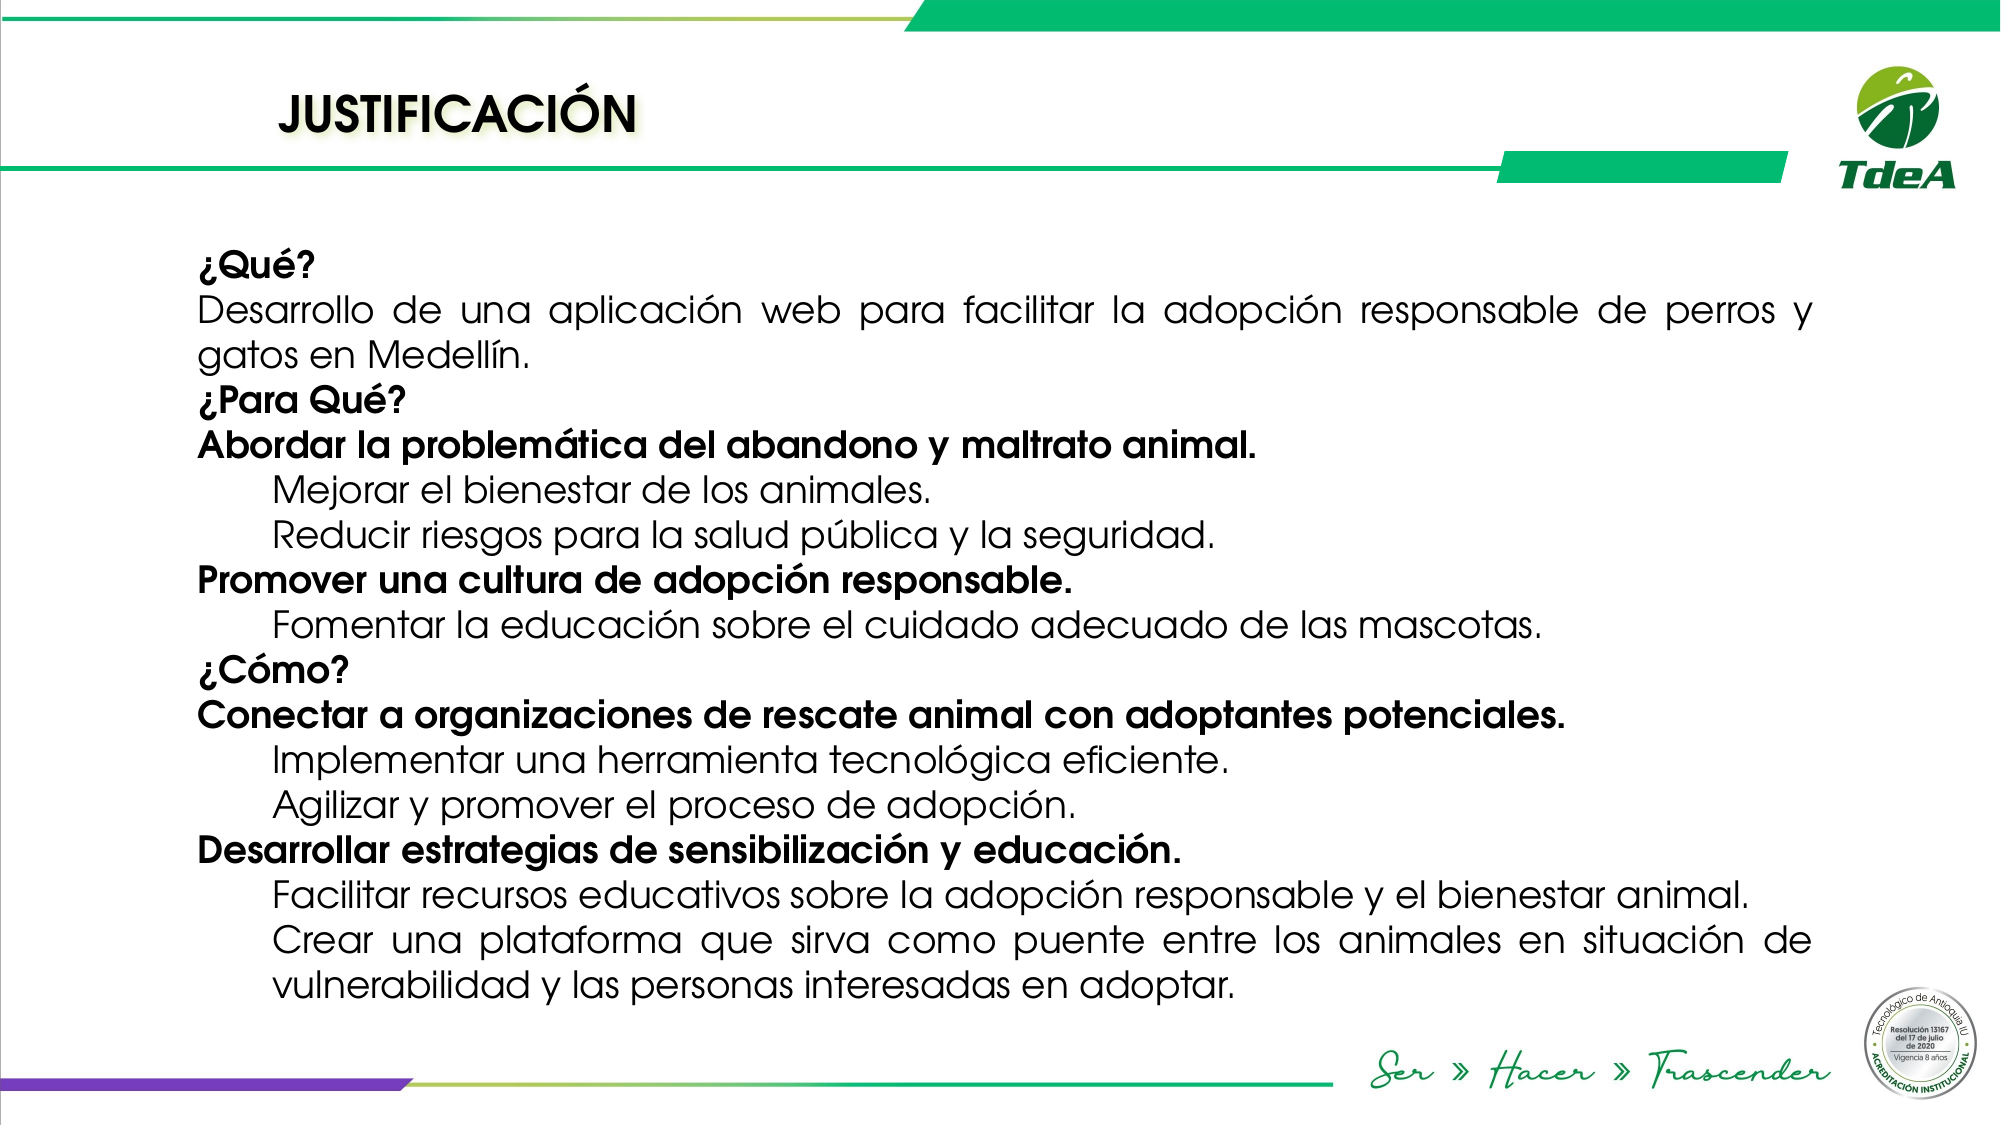

Presentación
JUSTIFICACIÓN​

¿Qué?
Desarrollo de una aplicación web para facilitar la adopción responsable de perros y gatos en Medellín.
¿Para Qué?
Abordar la problemática del abandono y maltrato animal.
Mejorar el bienestar de los animales.
Reducir riesgos para la salud pública y la seguridad.
Promover una cultura de adopción responsable.
Fomentar la educación sobre el cuidado adecuado de las mascotas.
¿Cómo?
Conectar a organizaciones de rescate animal con adoptantes potenciales.
Implementar una herramienta tecnológica eficiente.
Agilizar y promover el proceso de adopción.
Desarrollar estrategias de sensibilización y educación.
Facilitar recursos educativos sobre la adopción responsable y el bienestar animal.
Crear una plataforma que sirva como puente entre los animales en situación de vulnerabilidad y las personas interesadas en adoptar.